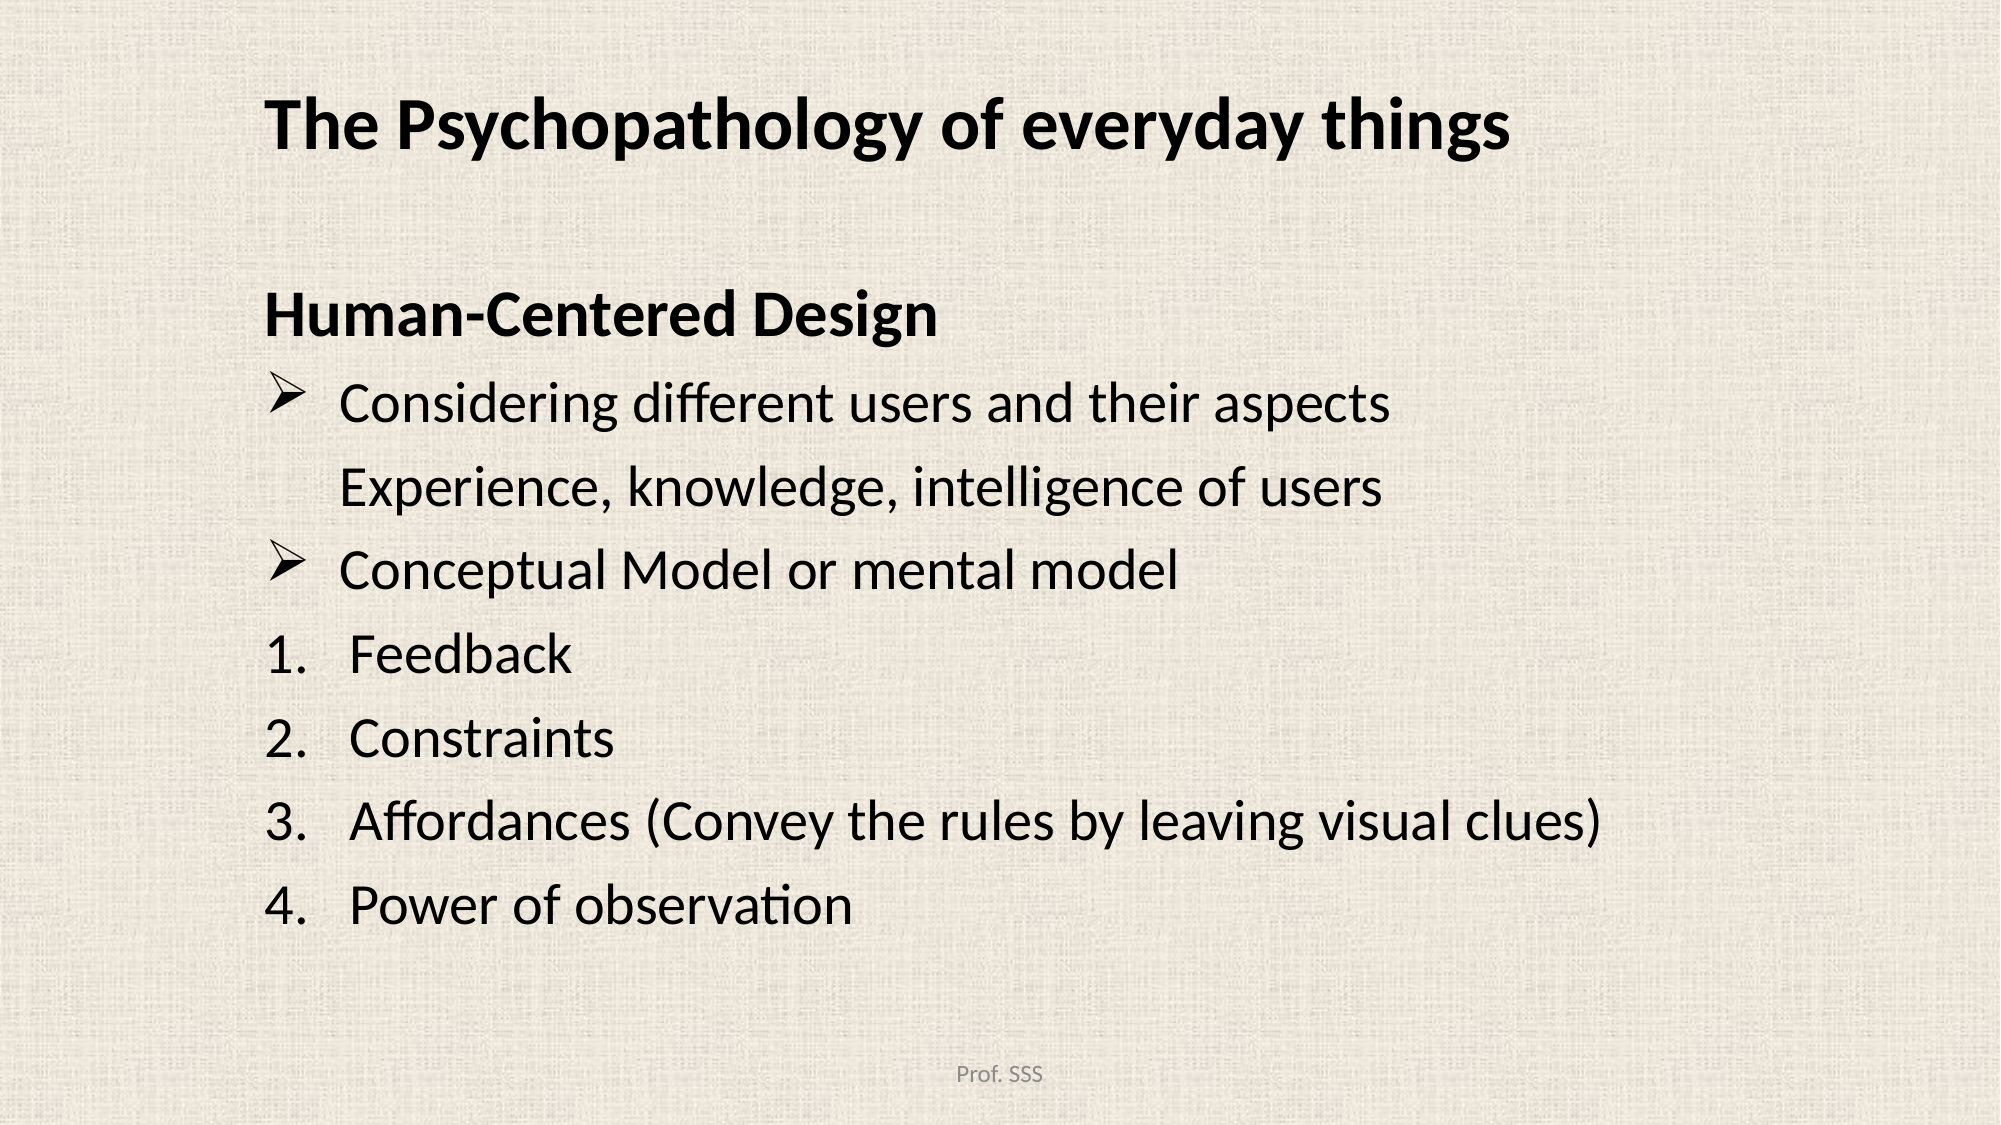

The Psychopathology of everyday things

Human-Centered Design
Considering different users and their aspects
	Experience, knowledge, intelligence of users
Conceptual Model or mental model
Feedback
Constraints
Affordances (Convey the rules by leaving visual clues)
Power of observation
#
Prof. SSS